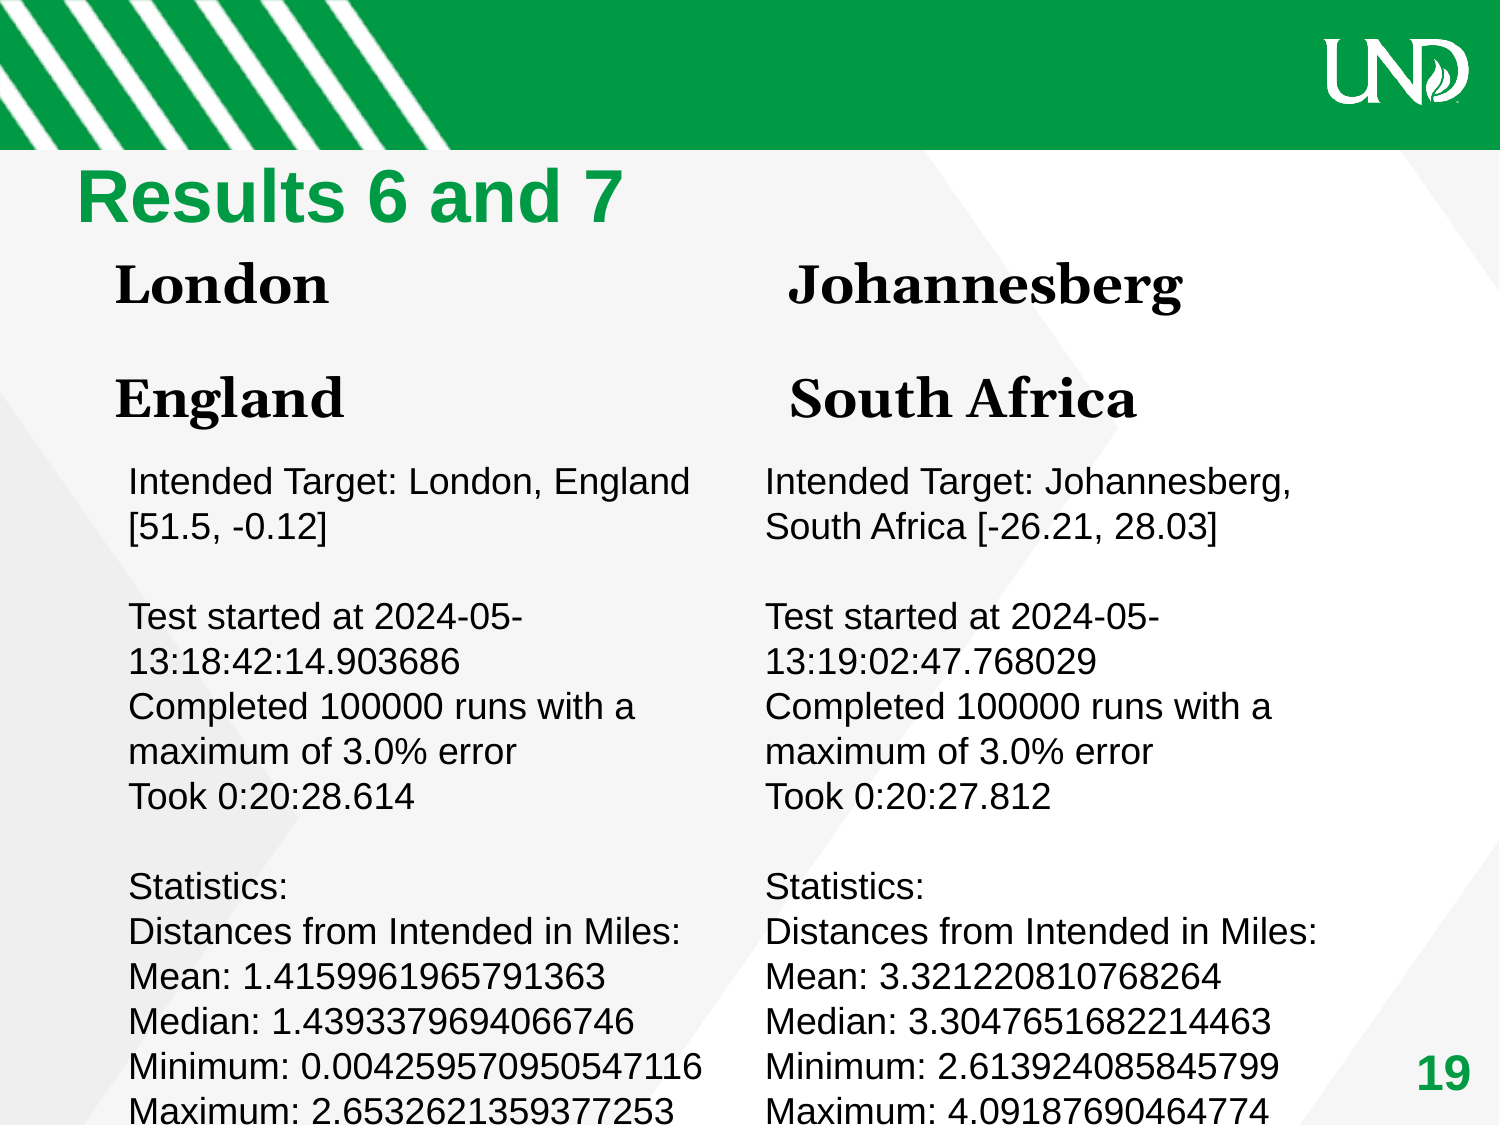

# Results 6 and 7
London
England
Johannesberg
South Africa
Intended Target: London, England [51.5, -0.12]

Test started at 2024-05-13:18:42:14.903686
Completed 100000 runs with a maximum of 3.0% error
Took 0:20:28.614

Statistics:
Distances from Intended in Miles:
Mean: 1.4159961965791363
Median: 1.4393379694066746
Minimum: 0.004259570950547116
Maximum: 2.6532621359377253
Intended Target: Johannesberg, South Africa [-26.21, 28.03]

Test started at 2024-05-13:19:02:47.768029
Completed 100000 runs with a maximum of 3.0% error
Took 0:20:27.812

Statistics:
Distances from Intended in Miles:
Mean: 3.321220810768264
Median: 3.3047651682214463
Minimum: 2.613924085845799
Maximum: 4.09187690464774
19